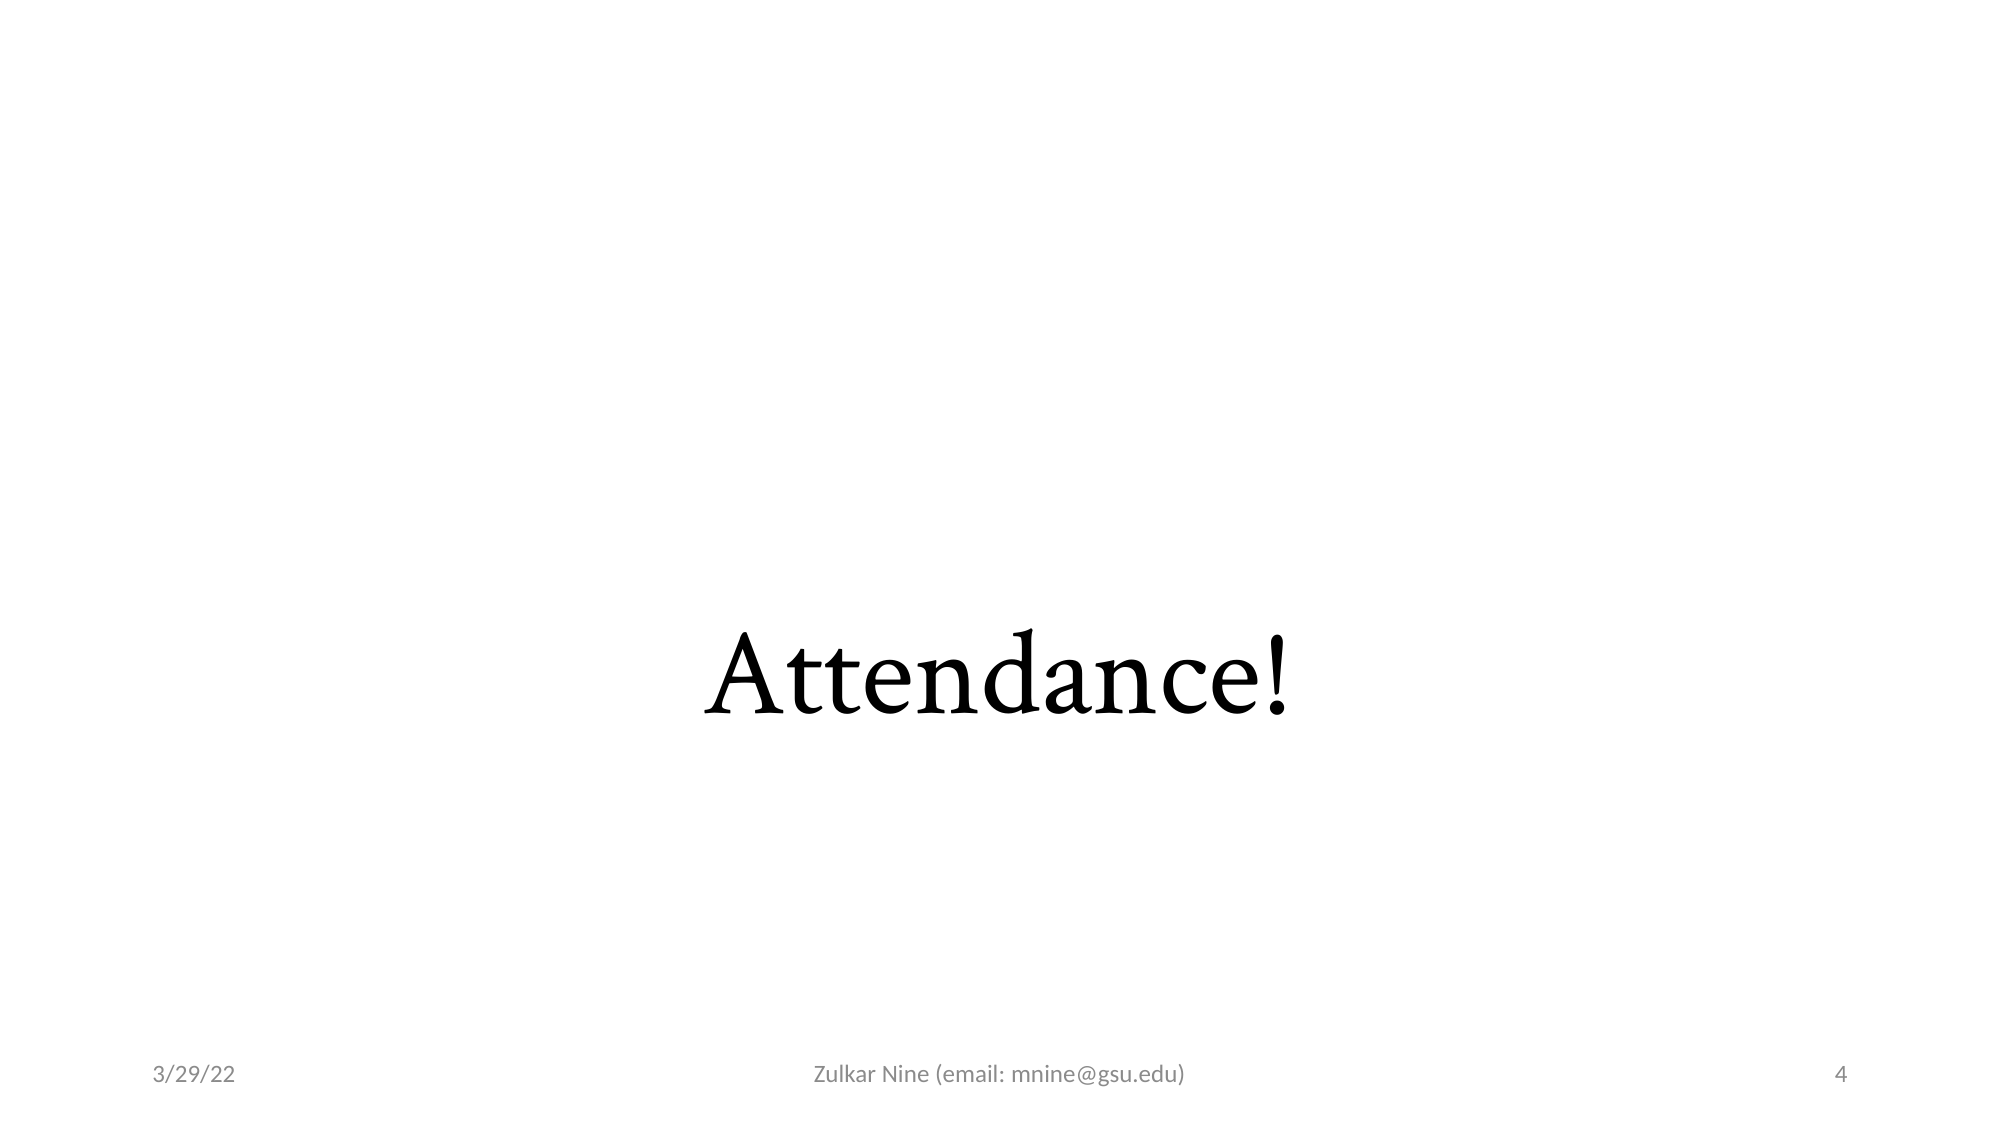

# Attendance!

3/29/22
Zulkar Nine (email: mnine@gsu.edu)
4